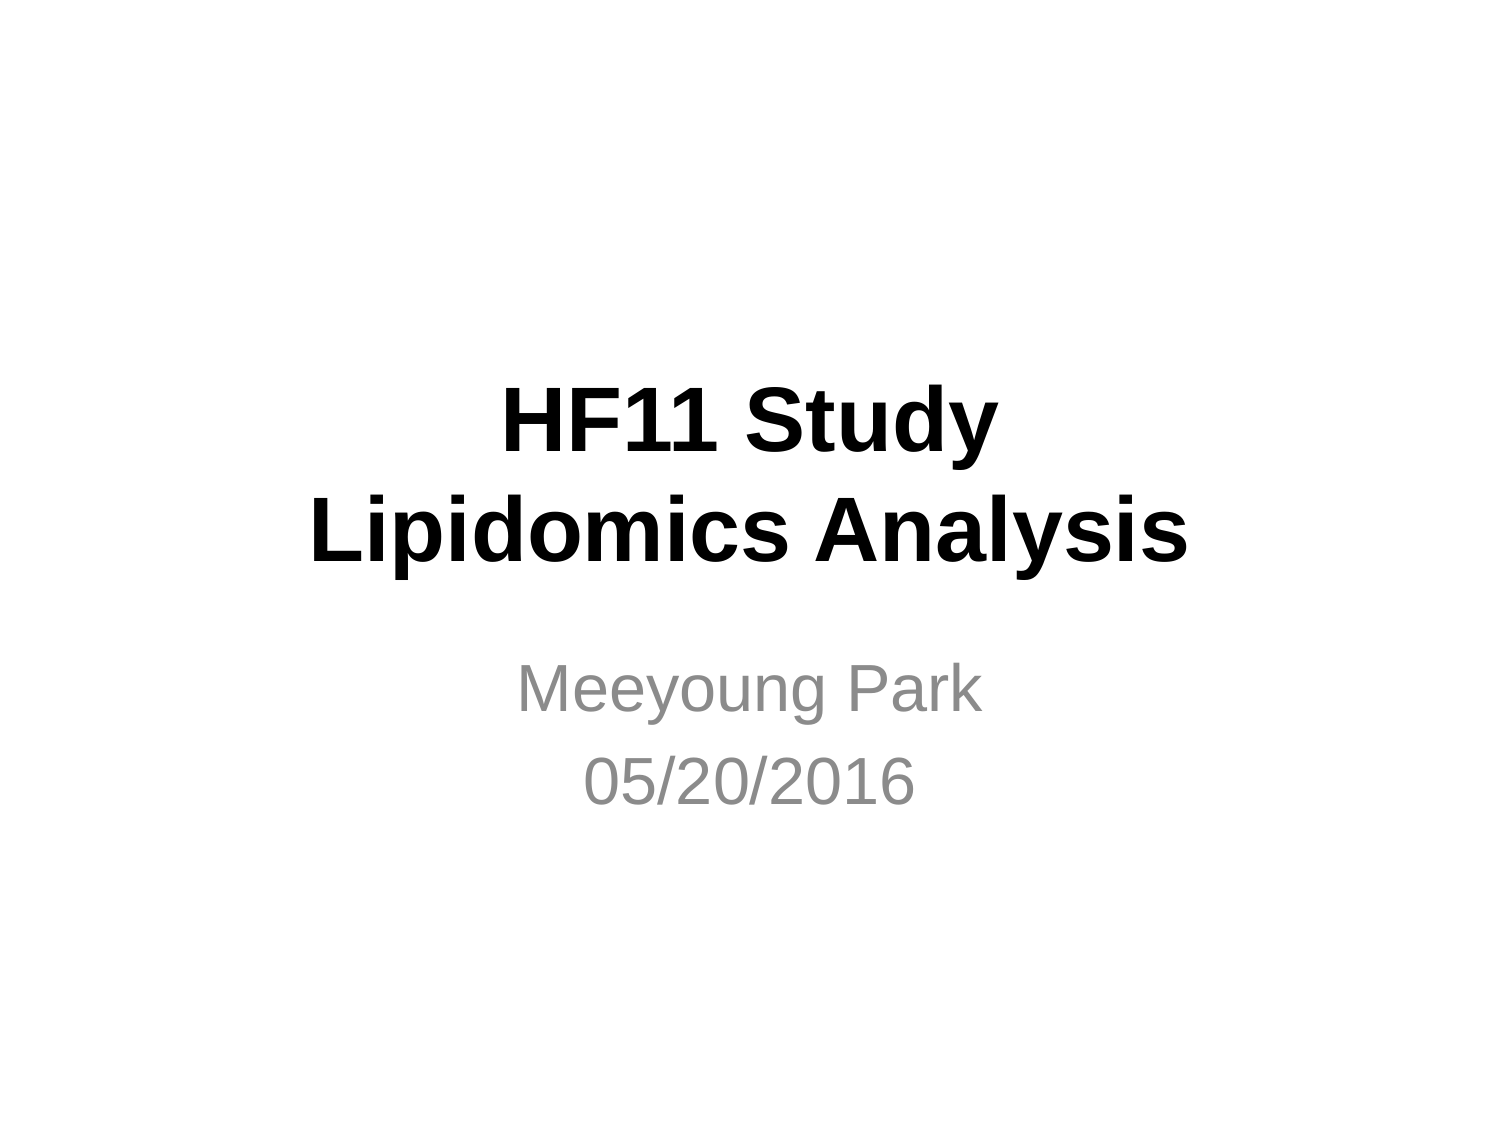

# HF11 Study Lipidomics Analysis
Meeyoung Park
05/20/2016